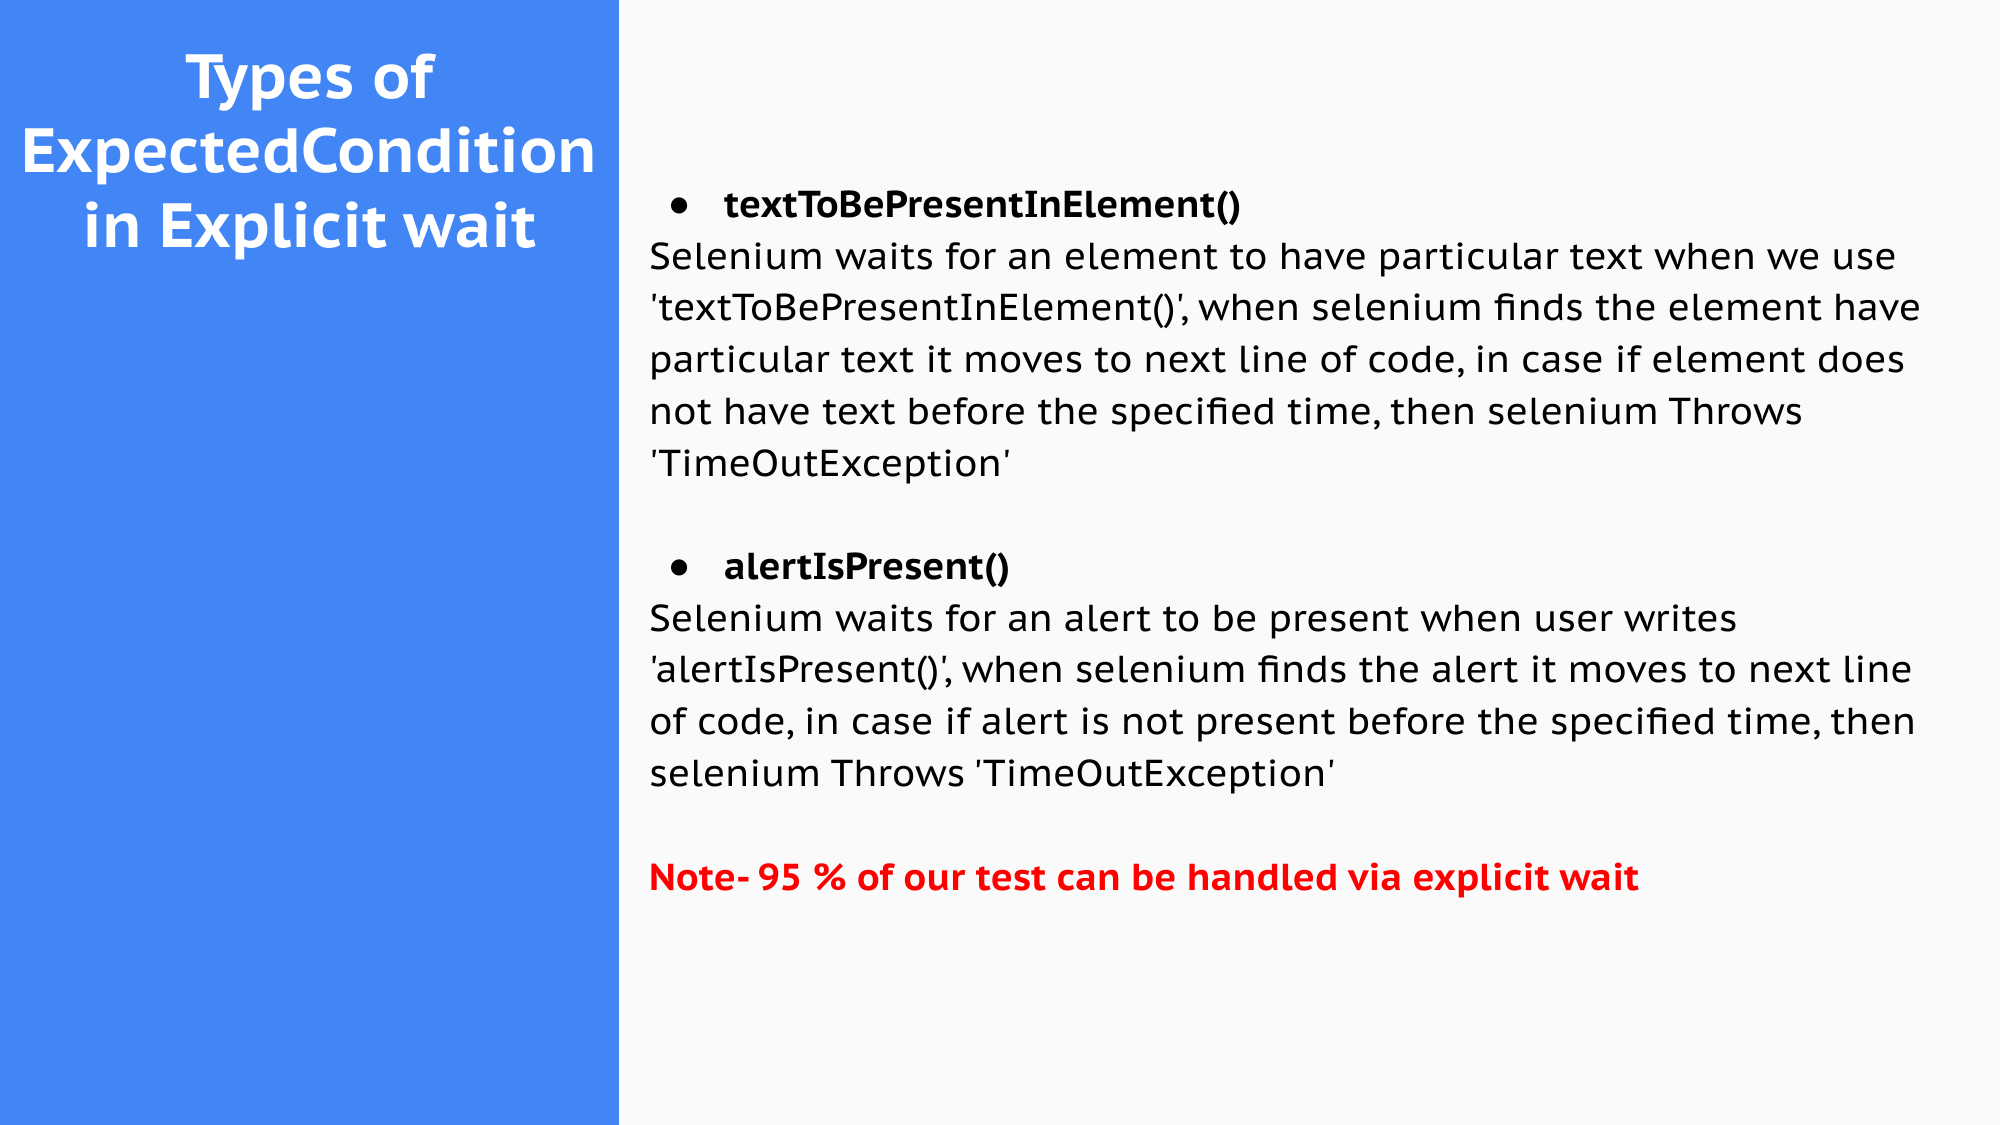

# Types of
ExpectedCondition
in Explicit wait
textToBePresentInElement()
Selenium waits for an element to have particular text when we use 'textToBePresentInElement()', when selenium finds the element have particular text it moves to next line of code, in case if element does not have text before the specified time, then selenium Throws 'TimeOutException'

alertIsPresent()
Selenium waits for an alert to be present when user writes 'alertIsPresent()', when selenium finds the alert it moves to next line of code, in case if alert is not present before the specified time, then selenium Throws 'TimeOutException'

Note- 95 % of our test can be handled via explicit wait